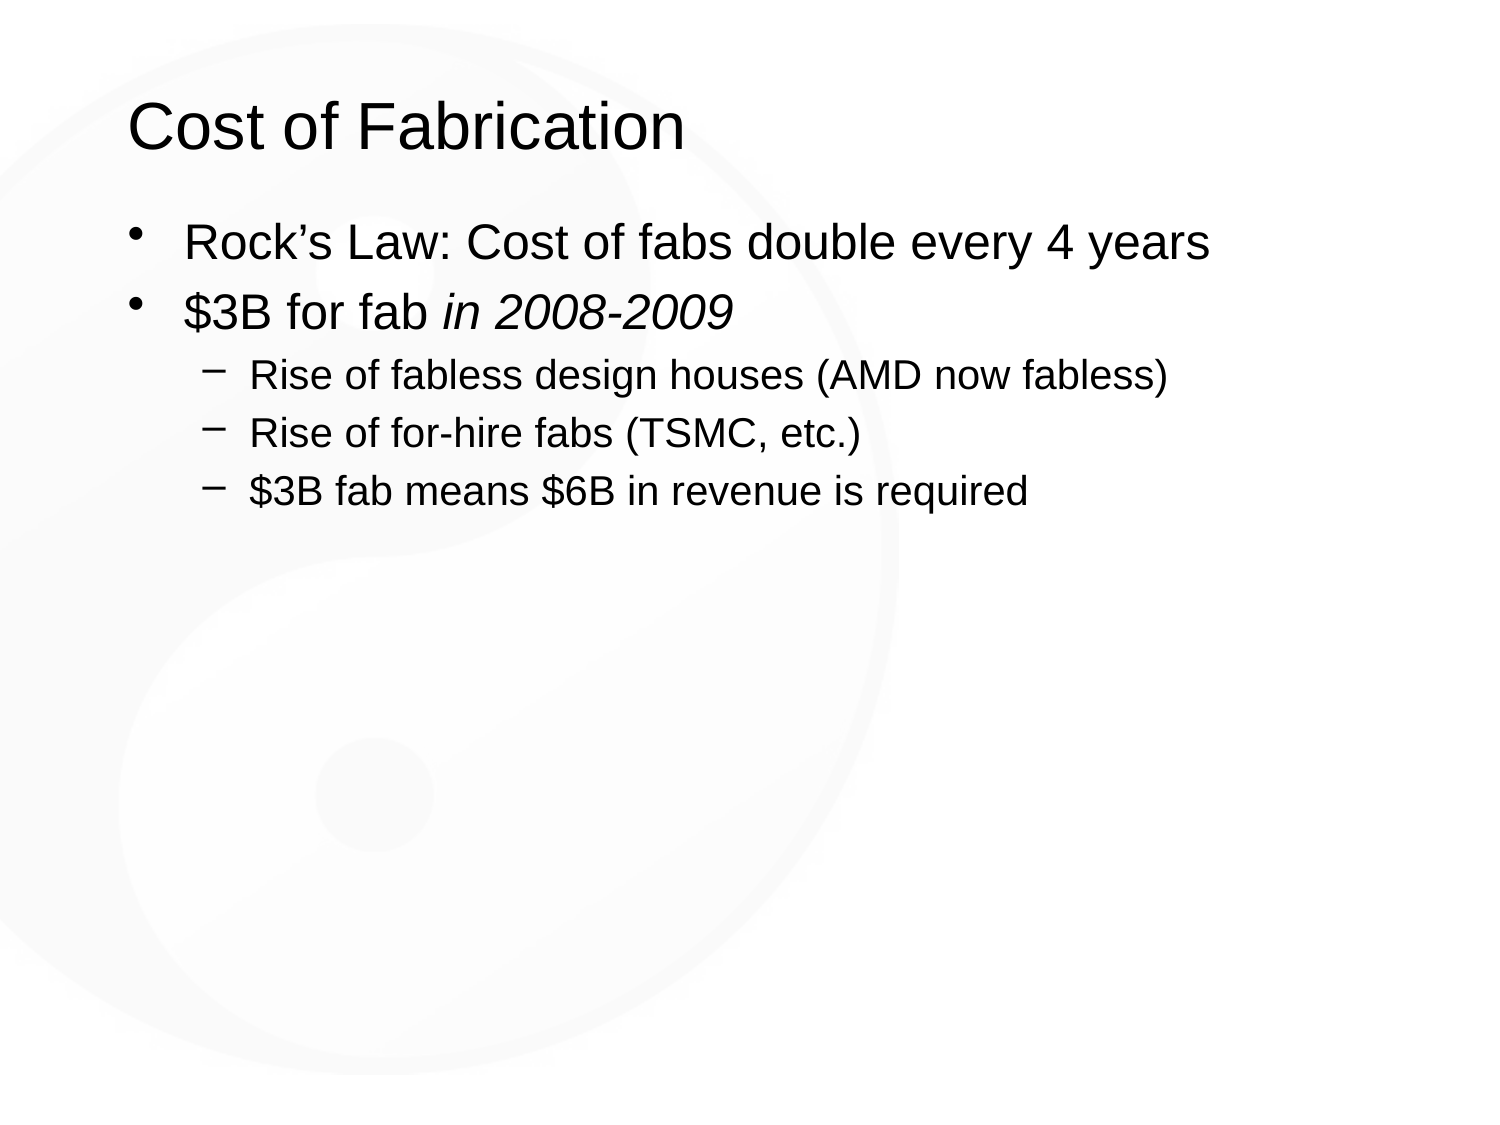

# Cost of Fabrication
Rock’s Law: Cost of fabs double every 4 years
$3B for fab in 2008-2009
Rise of fabless design houses (AMD now fabless)
Rise of for-hire fabs (TSMC, etc.)
$3B fab means $6B in revenue is required